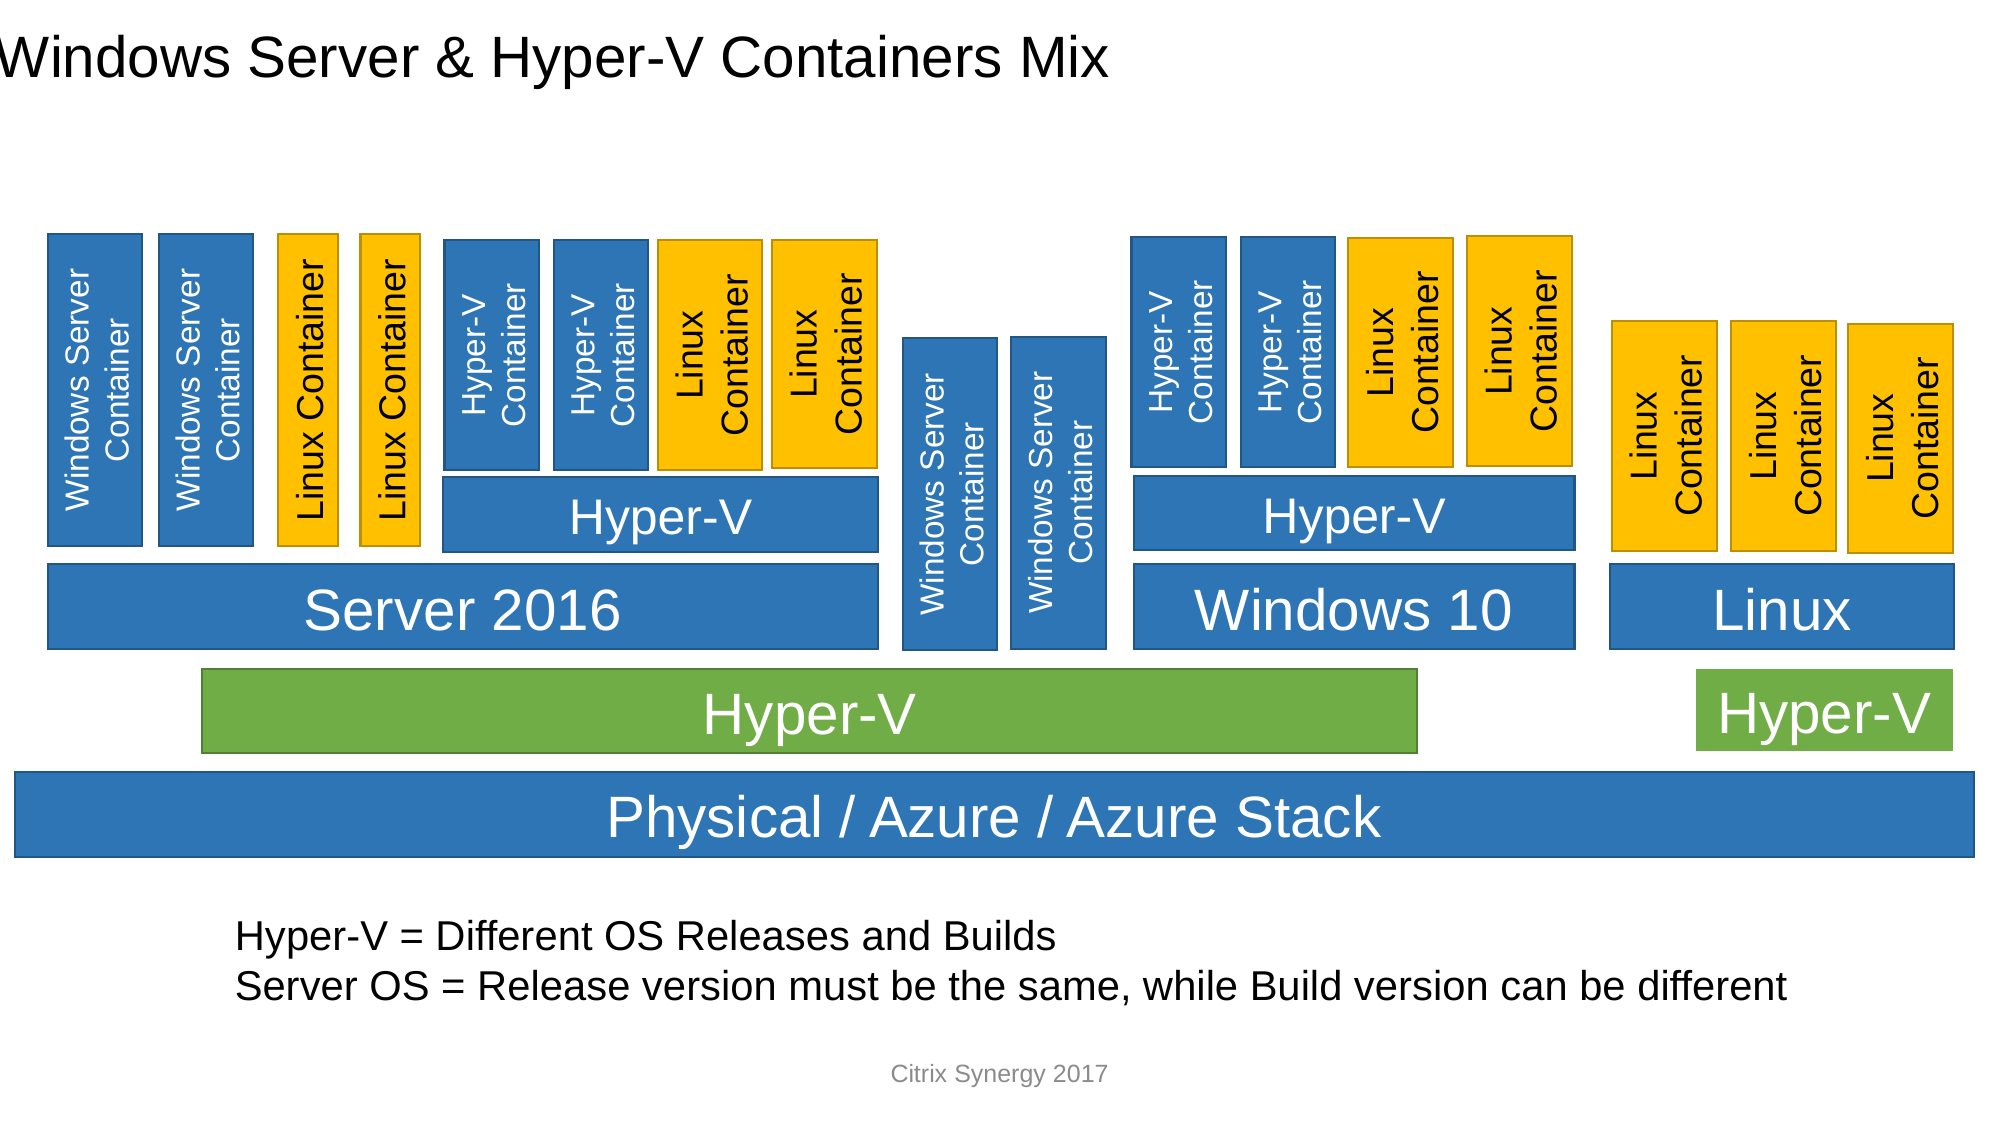

Windows Server & Hyper-V Containers Mix
Linux Container
Linux Container
Linux Container
Linux Container
Hyper-V Container
Hyper-V Container
Hyper-V Container
Hyper-V Container
Windows Server Container
Windows Server Container
Linux Container
Linux Container
Linux Container
Linux Container
Linux Container
Windows Server Container
Windows Server Container
Hyper-V
Hyper-V
Server 2016
Windows 10
Linux
Hyper-V
Hyper-V
Physical / Azure / Azure Stack
Hyper-V = Different OS Releases and Builds
Server OS = Release version must be the same, while Build version can be different
Citrix Synergy 2017